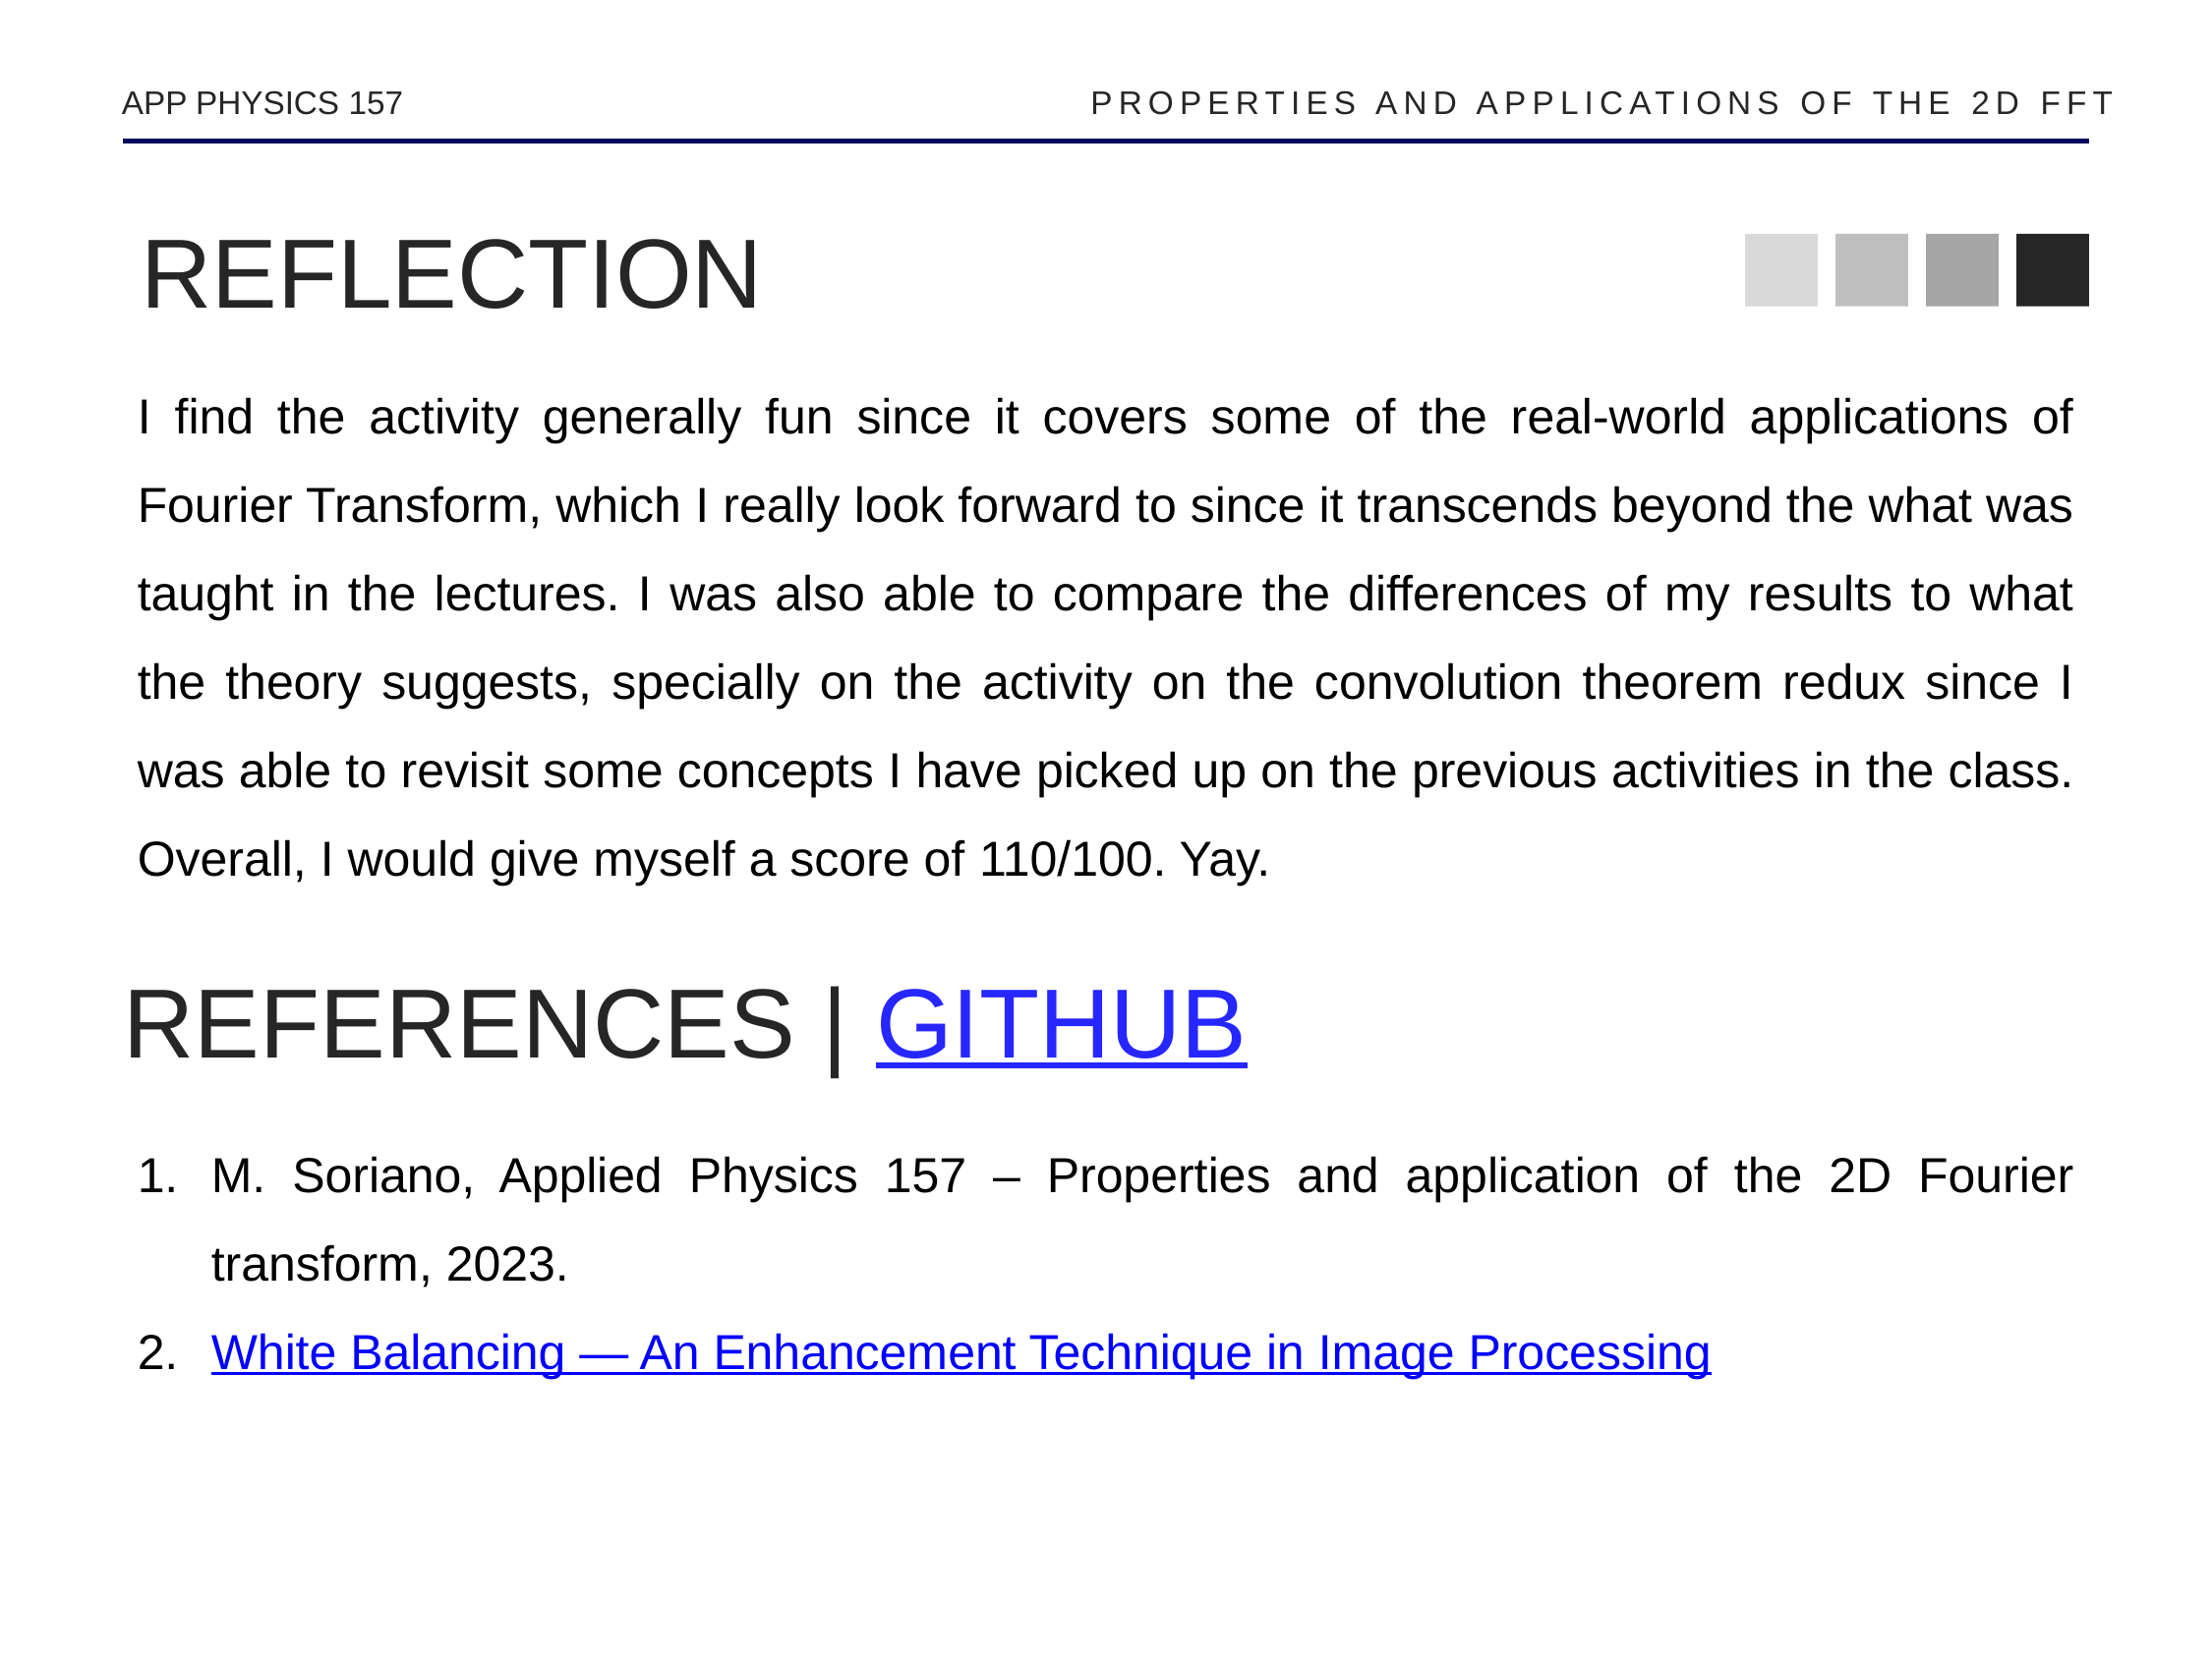

APP PHYSICS 157
PROPERTIES AND APPLICATIONS OF THE 2D FFT

REFLECTION
I find the activity generally fun since it covers some of the real-world applications of Fourier Transform, which I really look forward to since it transcends beyond the what was taught in the lectures. I was also able to compare the differences of my results to what the theory suggests, specially on the activity on the convolution theorem redux since I was able to revisit some concepts I have picked up on the previous activities in the class. Overall, I would give myself a score of 110/100. Yay.
REFERENCES | GITHUB
M. Soriano, Applied Physics 157 – Properties and application of the 2D Fourier transform, 2023.
White Balancing — An Enhancement Technique in Image Processing